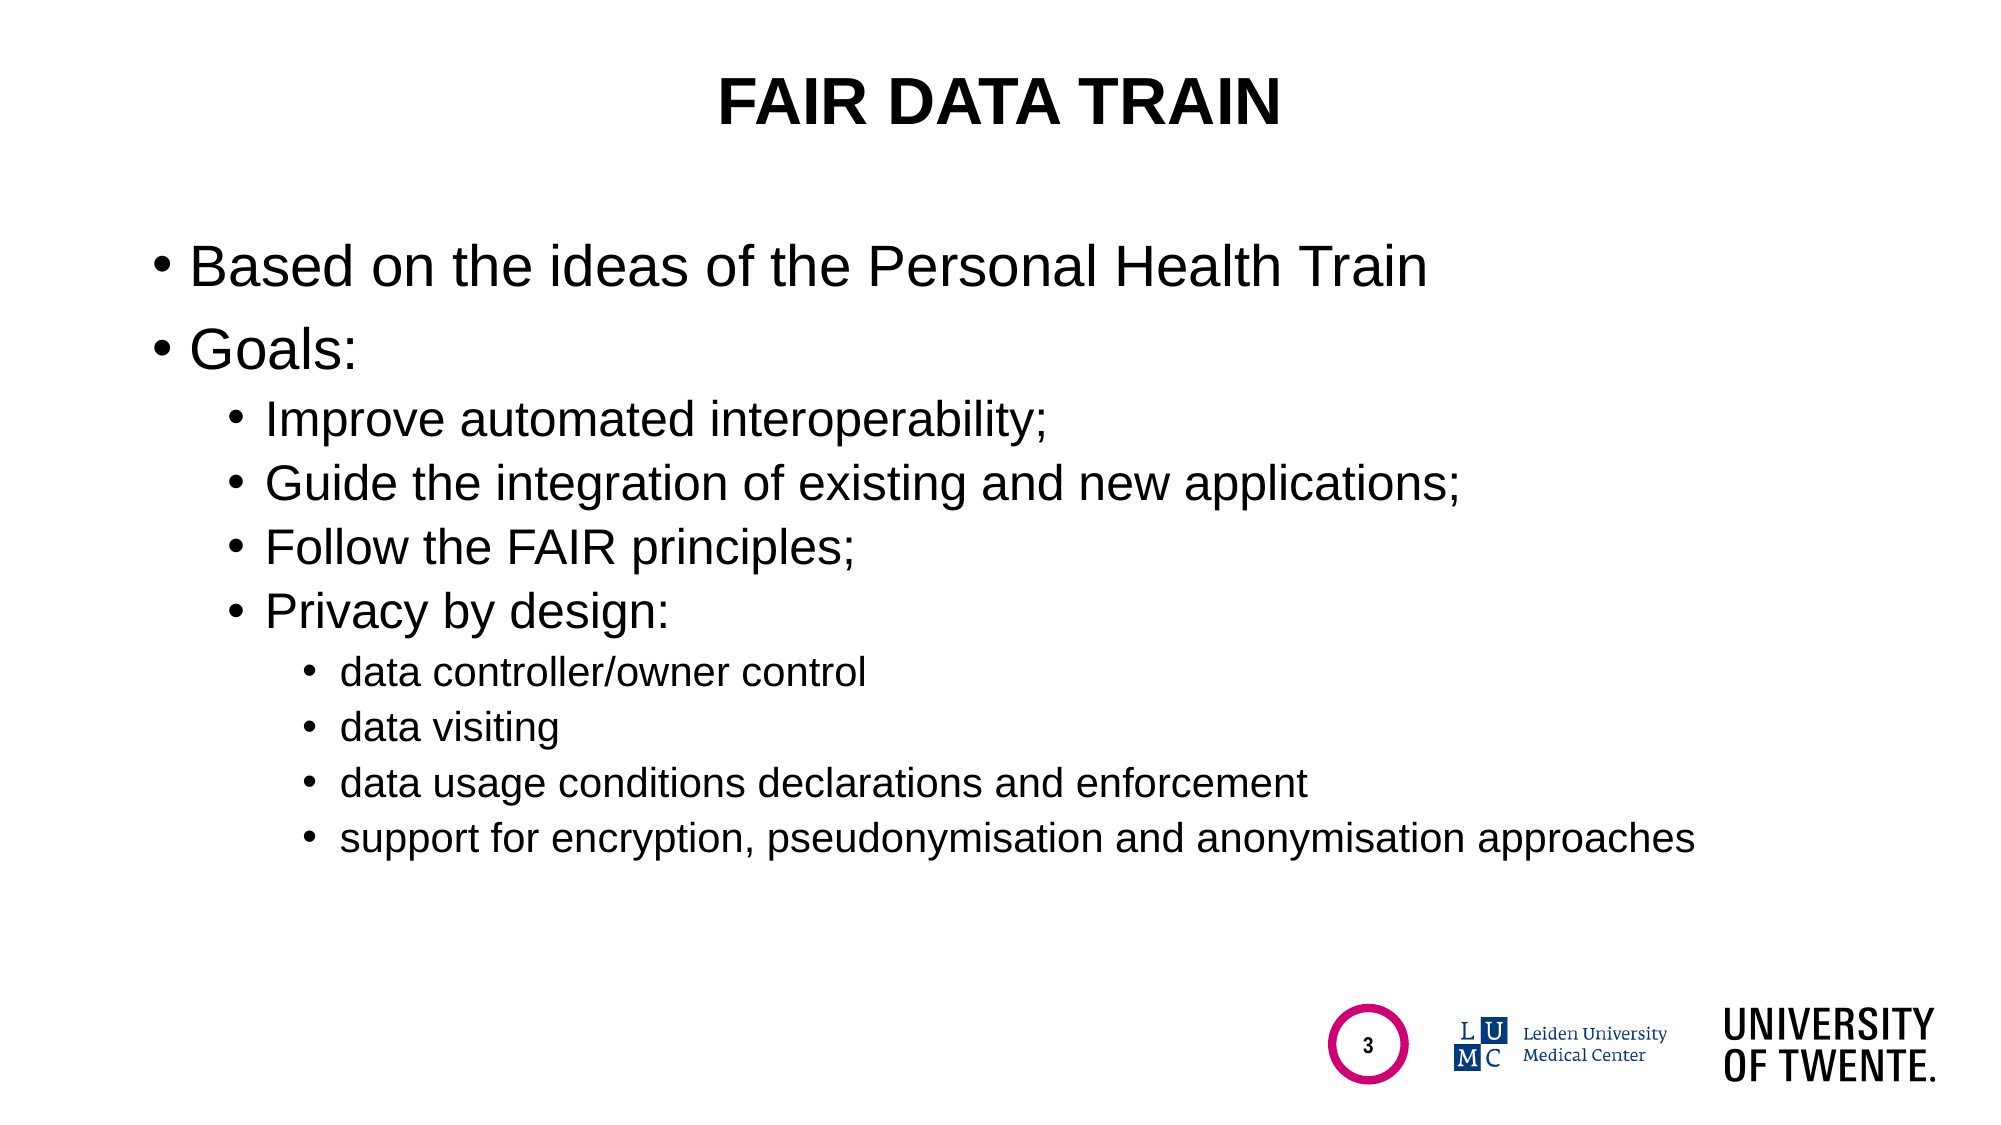

# FAIR Data Train
Based on the ideas of the Personal Health Train
Goals:
Improve automated interoperability;
Guide the integration of existing and new applications;
Follow the FAIR principles;
Privacy by design:
data controller/owner control
data visiting
data usage conditions declarations and enforcement
support for encryption, pseudonymisation and anonymisation approaches
3